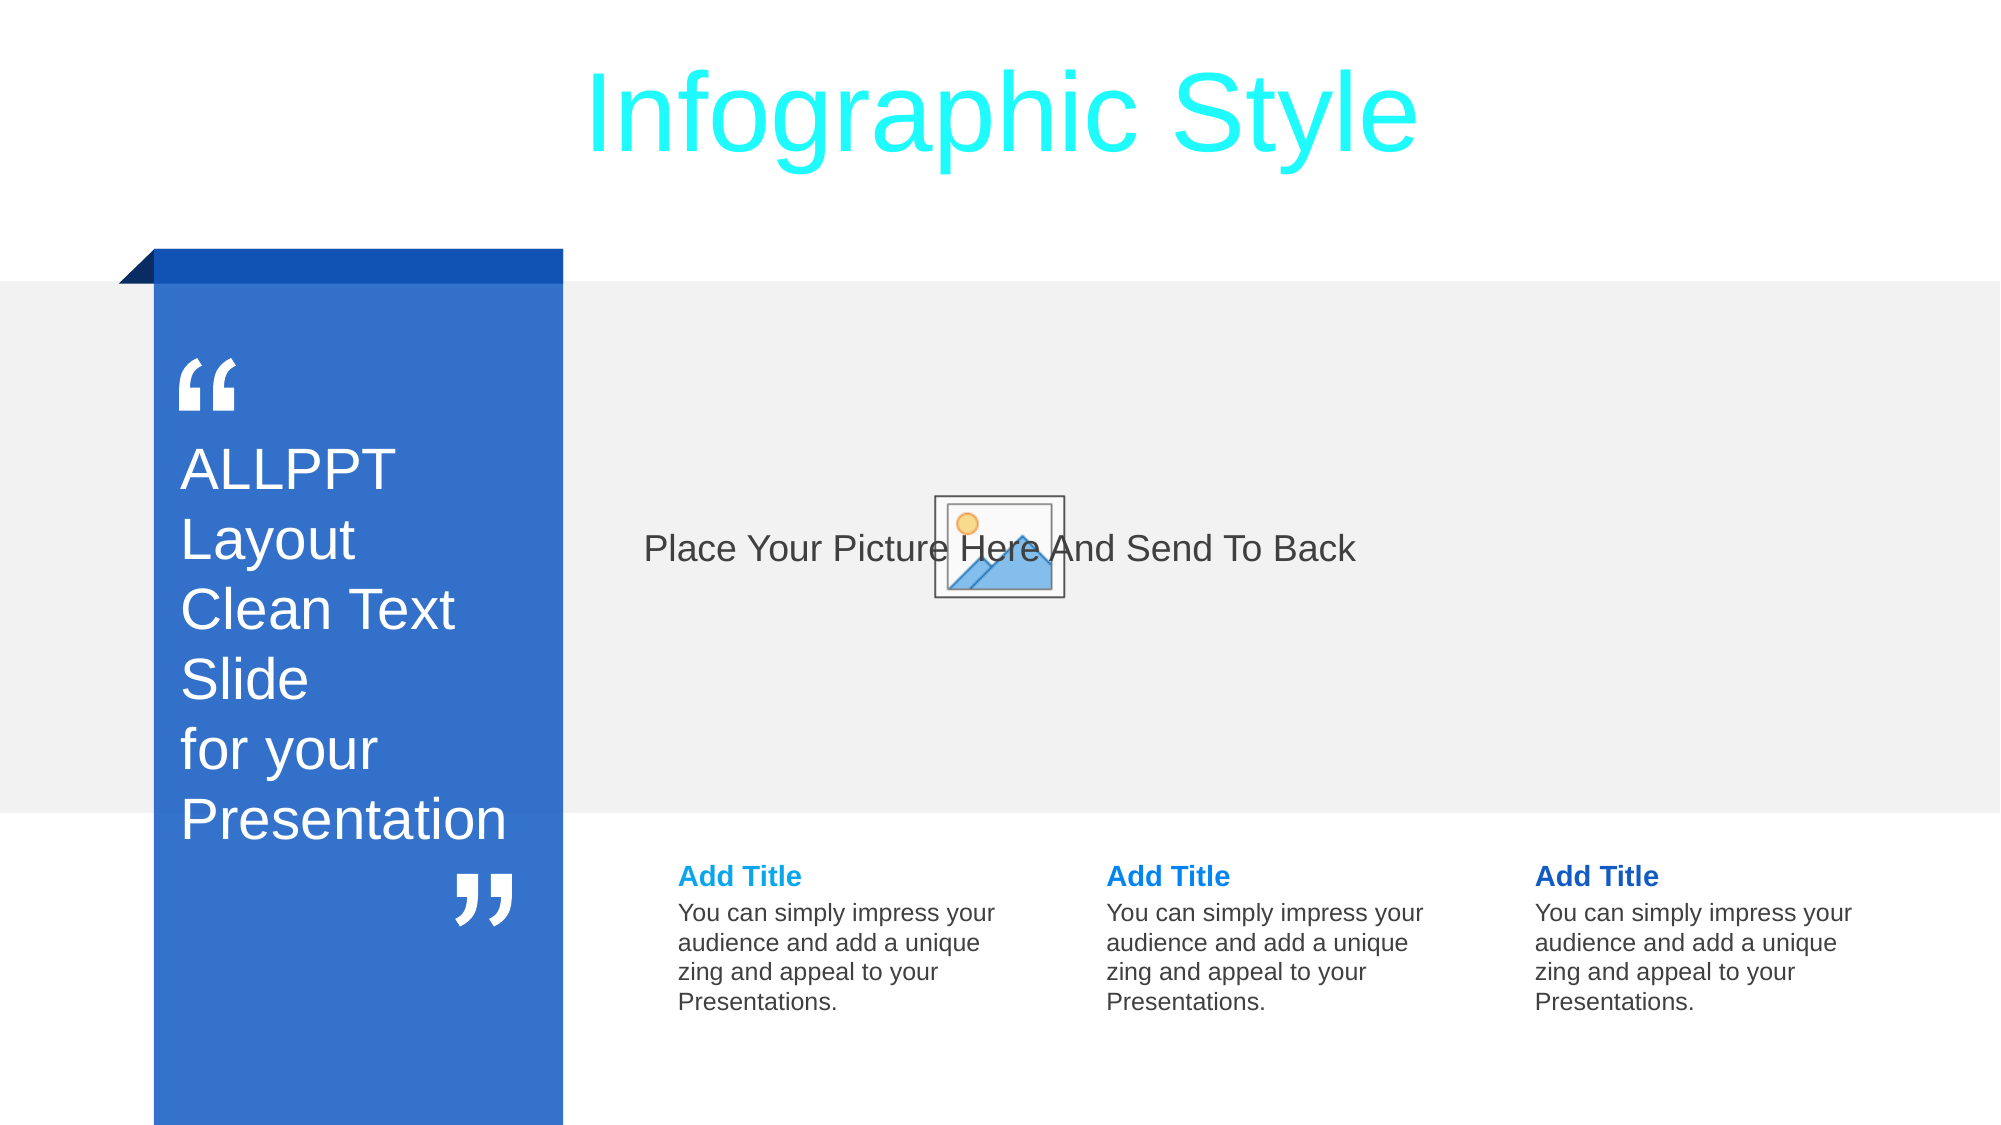

Infographic Style

ALLPPT
Layout
Clean Text Slide
for your
Presentation
Add Title
You can simply impress your audience and add a unique zing and appeal to your Presentations.
Add Title
You can simply impress your audience and add a unique zing and appeal to your Presentations.
Add Title
You can simply impress your audience and add a unique zing and appeal to your Presentations.